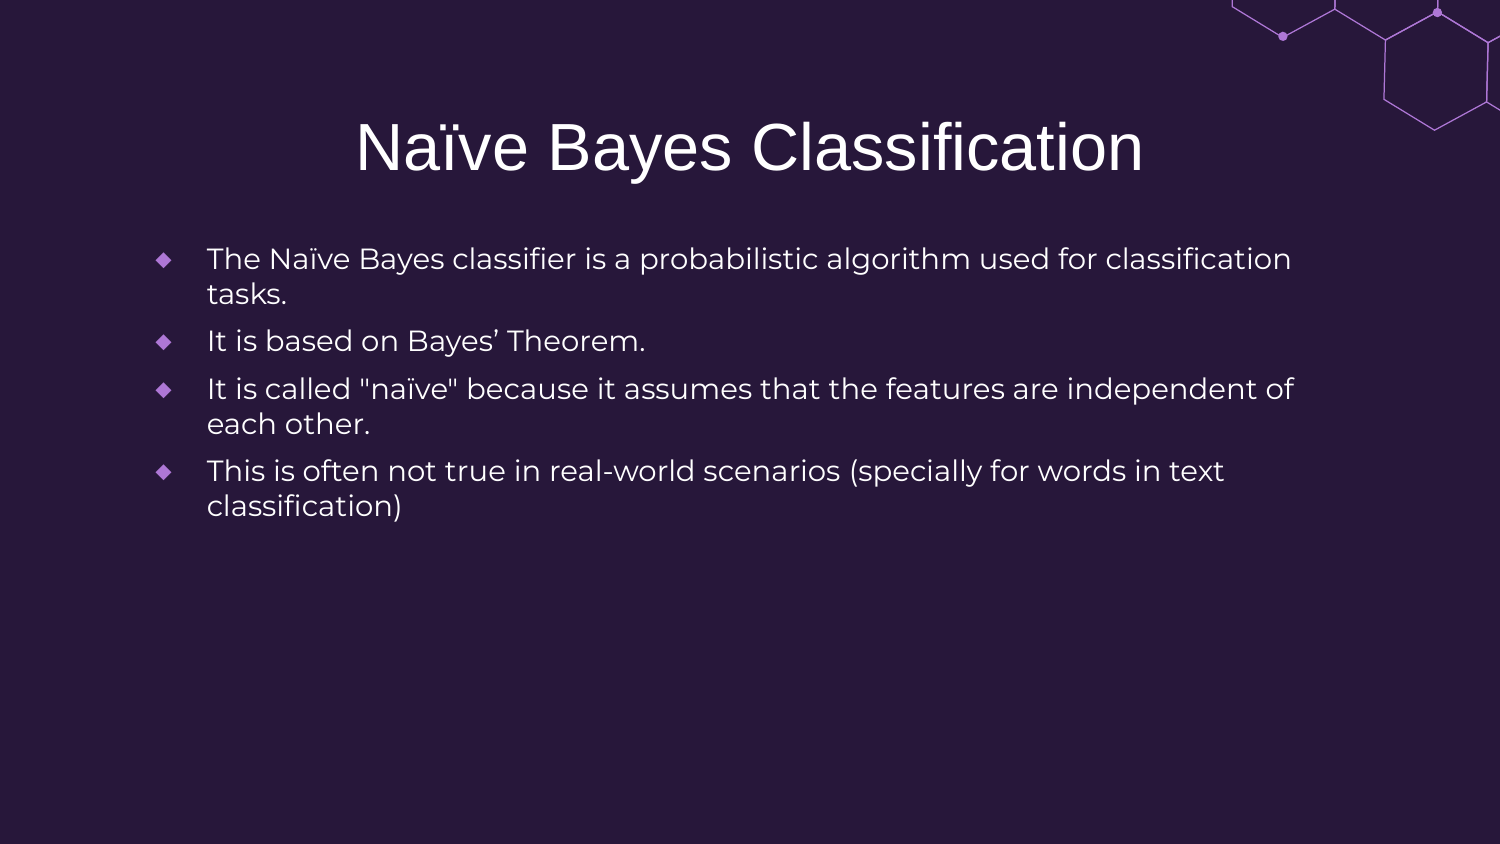

# Naïve Bayes Classification
The Naïve Bayes classifier is a probabilistic algorithm used for classification tasks.
It is based on Bayes’ Theorem.
It is called "naïve" because it assumes that the features are independent of each other.
This is often not true in real-world scenarios (specially for words in text classification)